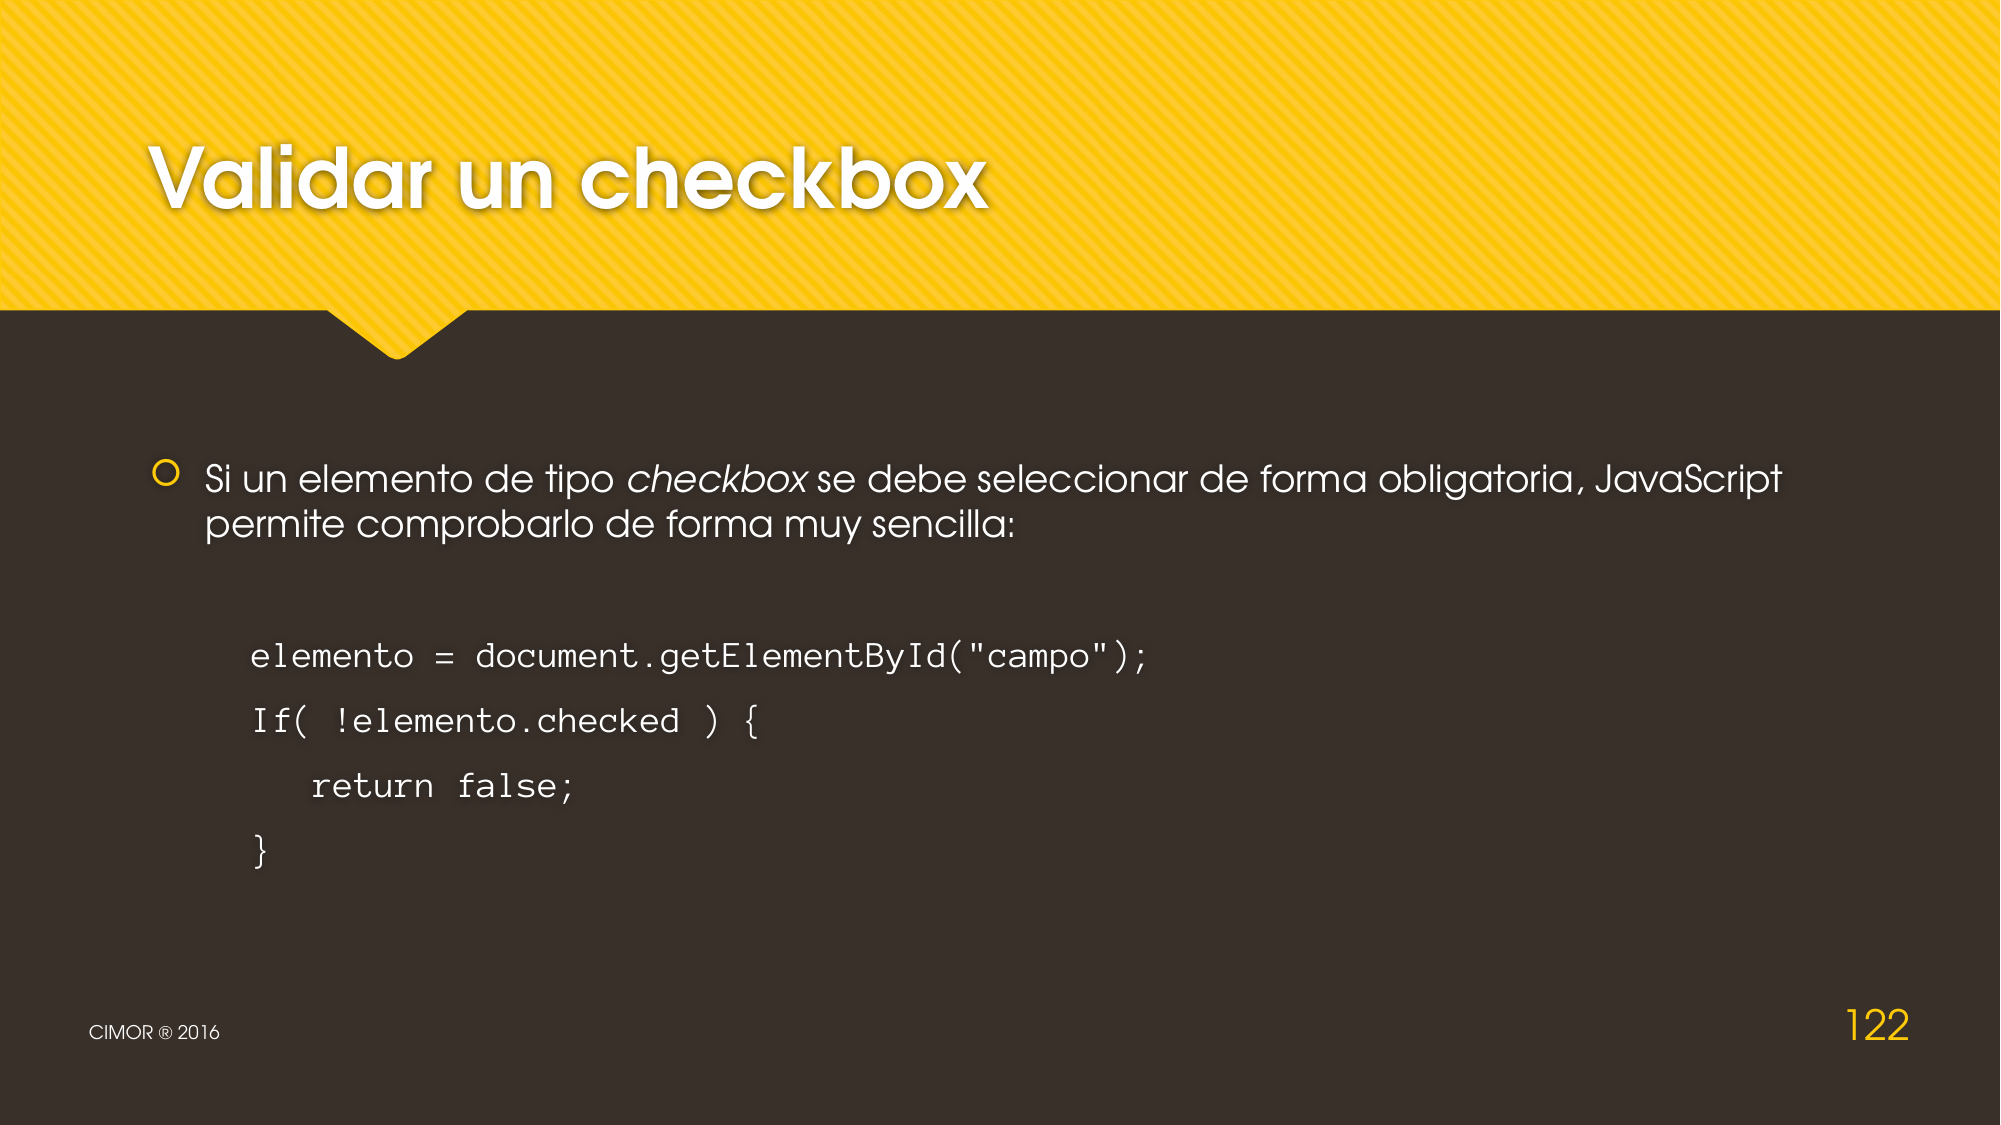

# Validar un checkbox
Si un elemento de tipo checkbox se debe seleccionar de forma obligatoria, JavaScript permite comprobarlo de forma muy sencilla:

     elemento = document.getElementById("campo");
     If( !elemento.checked ) {
        return false;
     }
122
CIMOR ® 2016